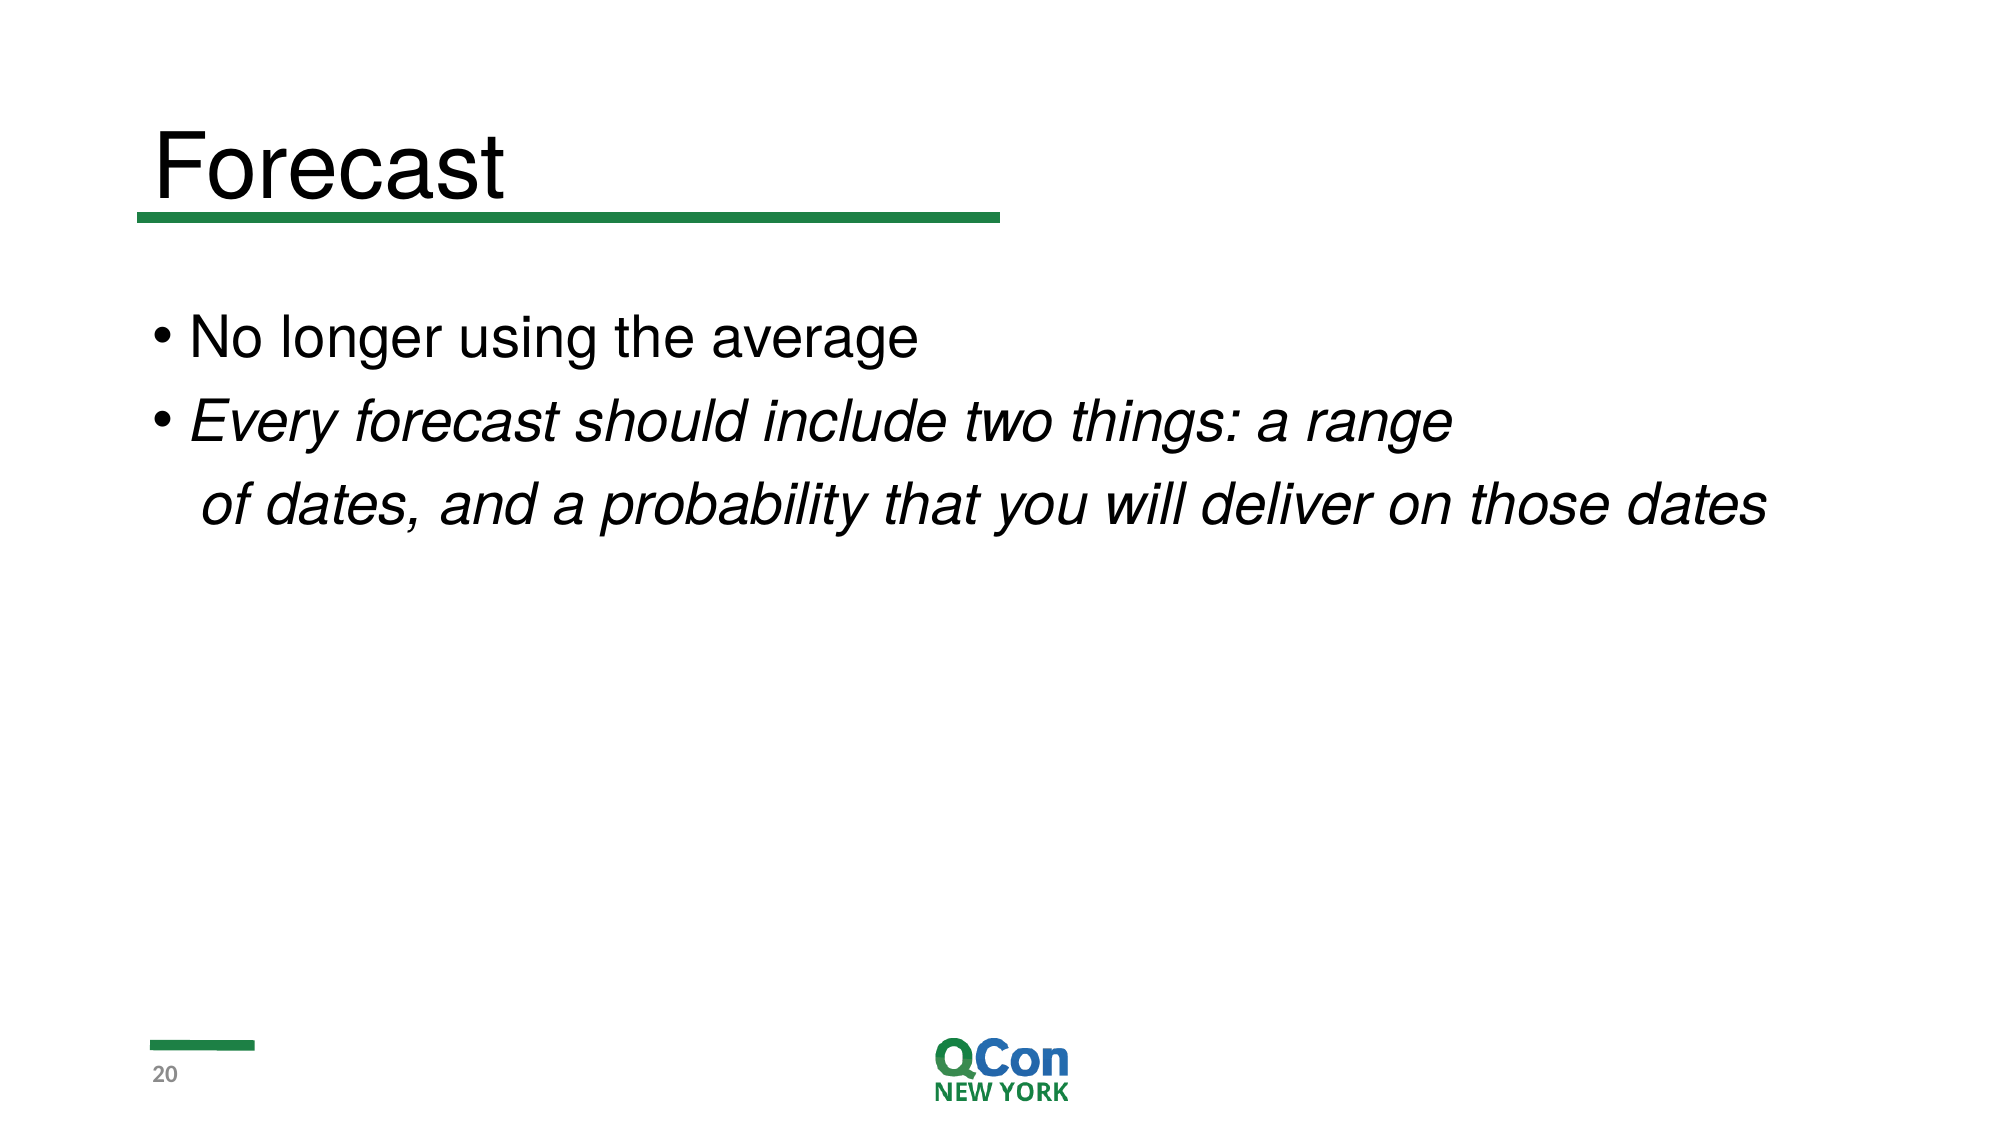

# Forecast
No longer using the average
Every forecast should include two things: a range
   of dates, and a probability that you will deliver on those dates
20